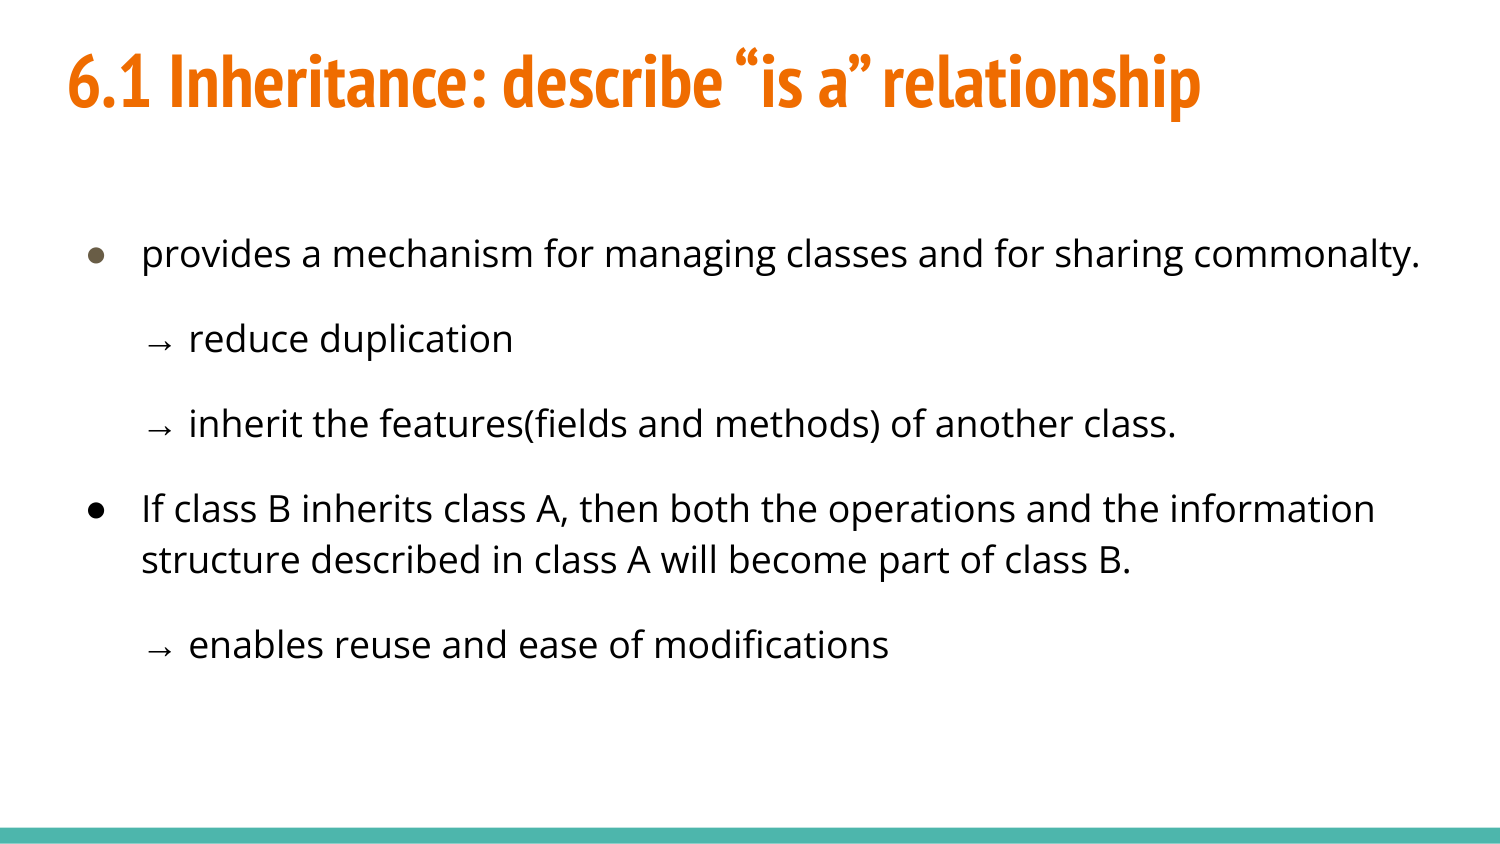

# 6.1 Inheritance: describe “is a” relationship
provides a mechanism for managing classes and for sharing commonalty.
→ reduce duplication
→ inherit the features(fields and methods) of another class.
If class B inherits class A, then both the operations and the information structure described in class A will become part of class B.
→ enables reuse and ease of modifications